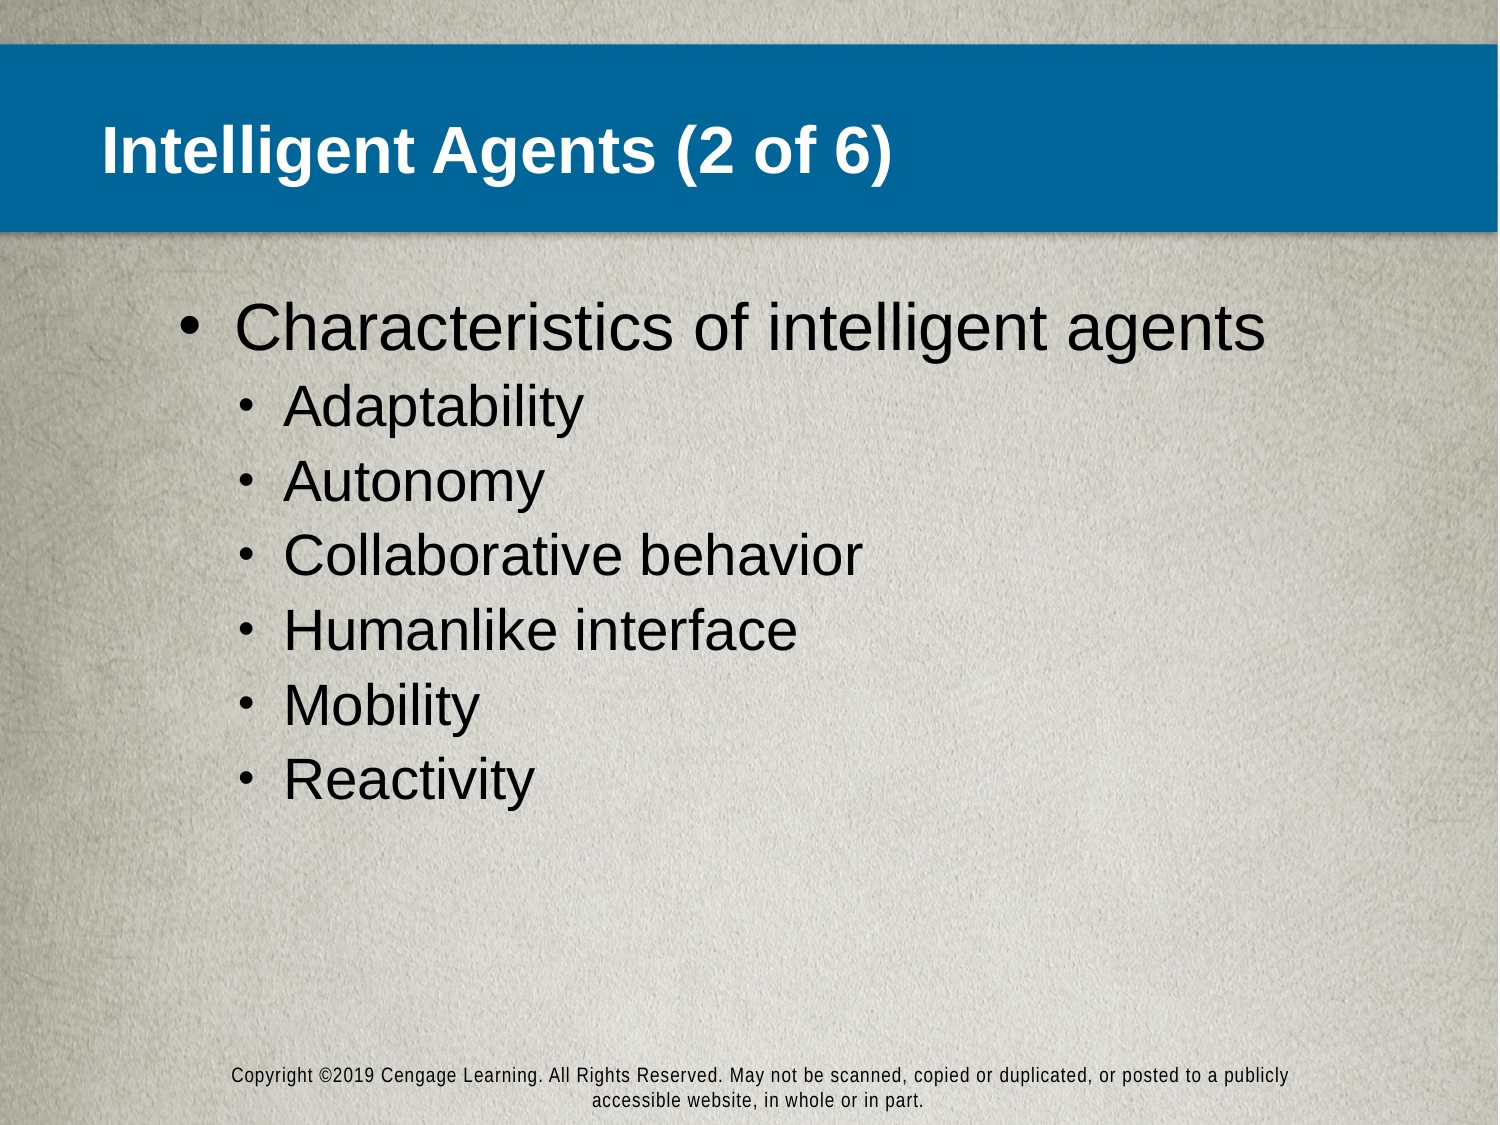

# Intelligent Agents (2 of 6)
Characteristics of intelligent agents
Adaptability
Autonomy
Collaborative behavior
Humanlike interface
Mobility
Reactivity